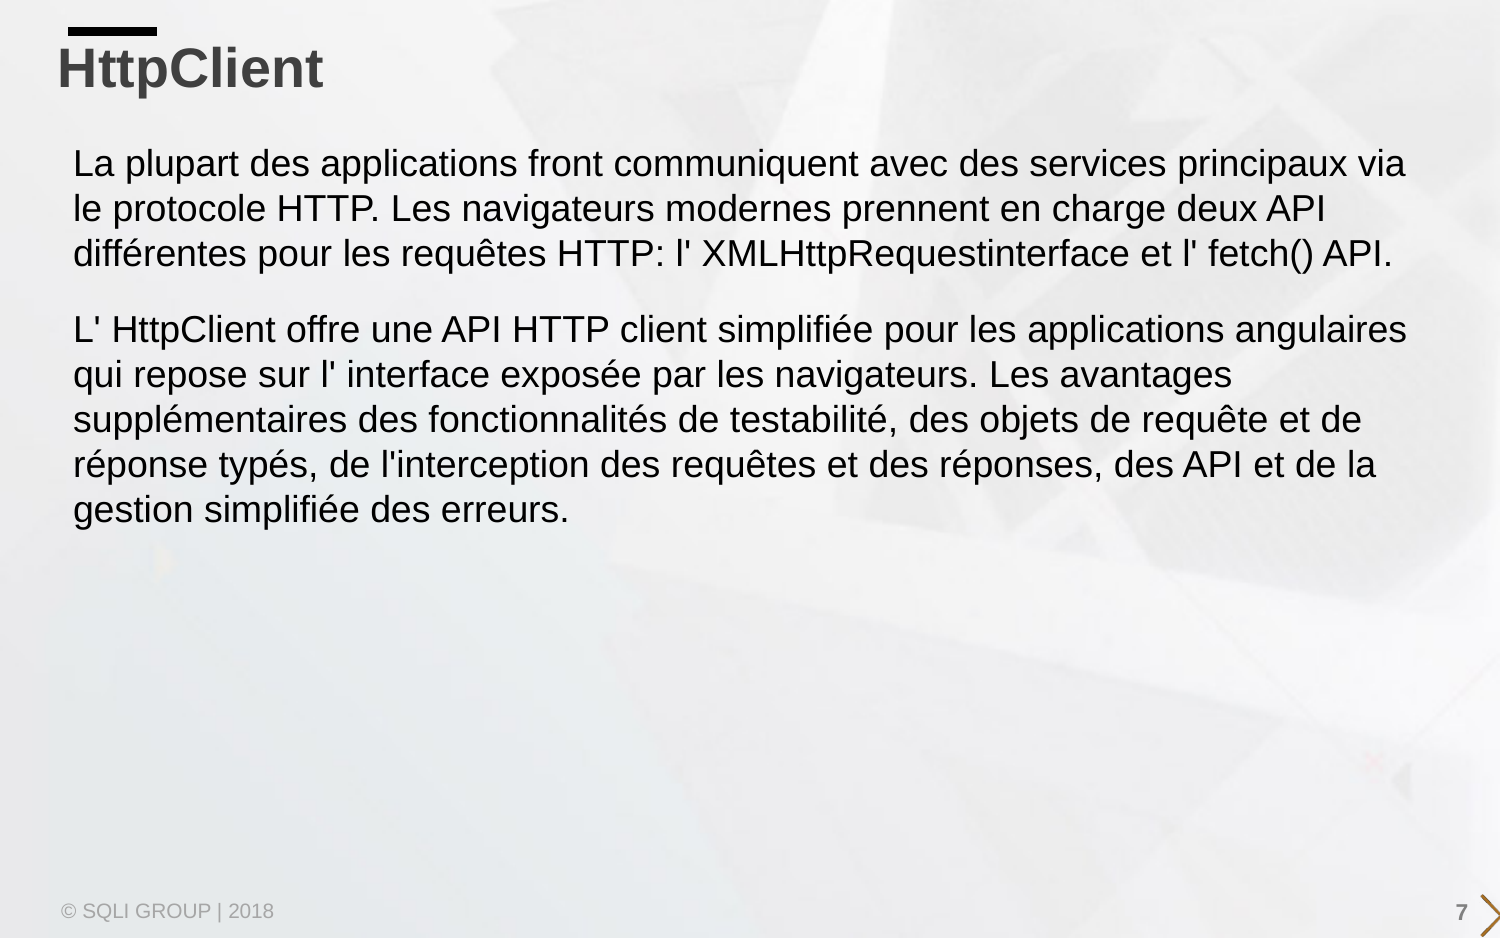

# HttpClient
La plupart des applications front communiquent avec des services principaux via le protocole HTTP. Les navigateurs modernes prennent en charge deux API différentes pour les requêtes HTTP: l' XMLHttpRequestinterface et l' fetch() API.
L' HttpClient offre une API HTTP client simplifiée pour les applications angulaires qui repose sur l' interface exposée par les navigateurs. Les avantages supplémentaires des fonctionnalités de testabilité, des objets de requête et de réponse typés, de l'interception des requêtes et des réponses, des API et de la gestion simplifiée des erreurs.
7
© SQLI GROUP | 2018